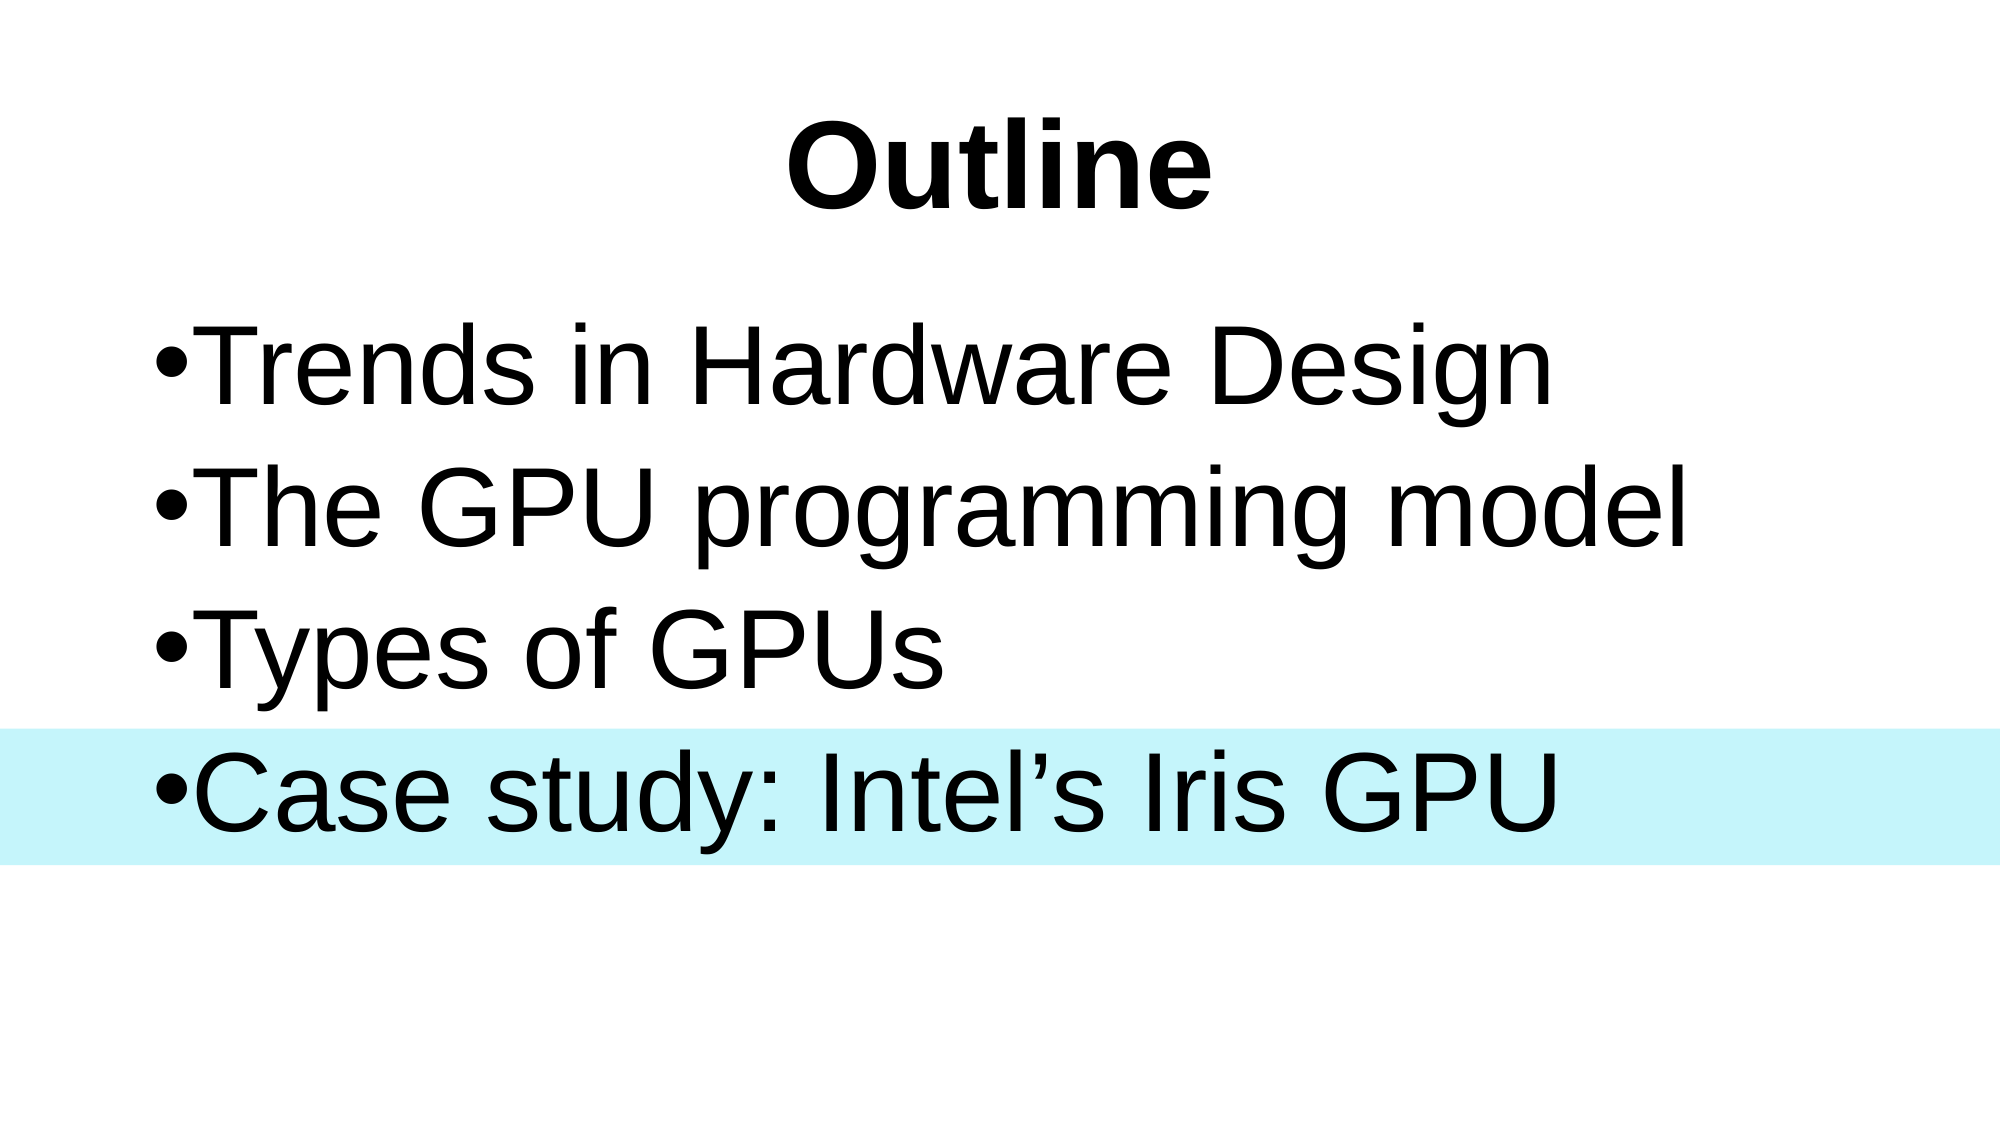

# Outline
Trends in Hardware Design
The GPU programming model
Types of GPUs
Case study: Intel’s Iris GPU